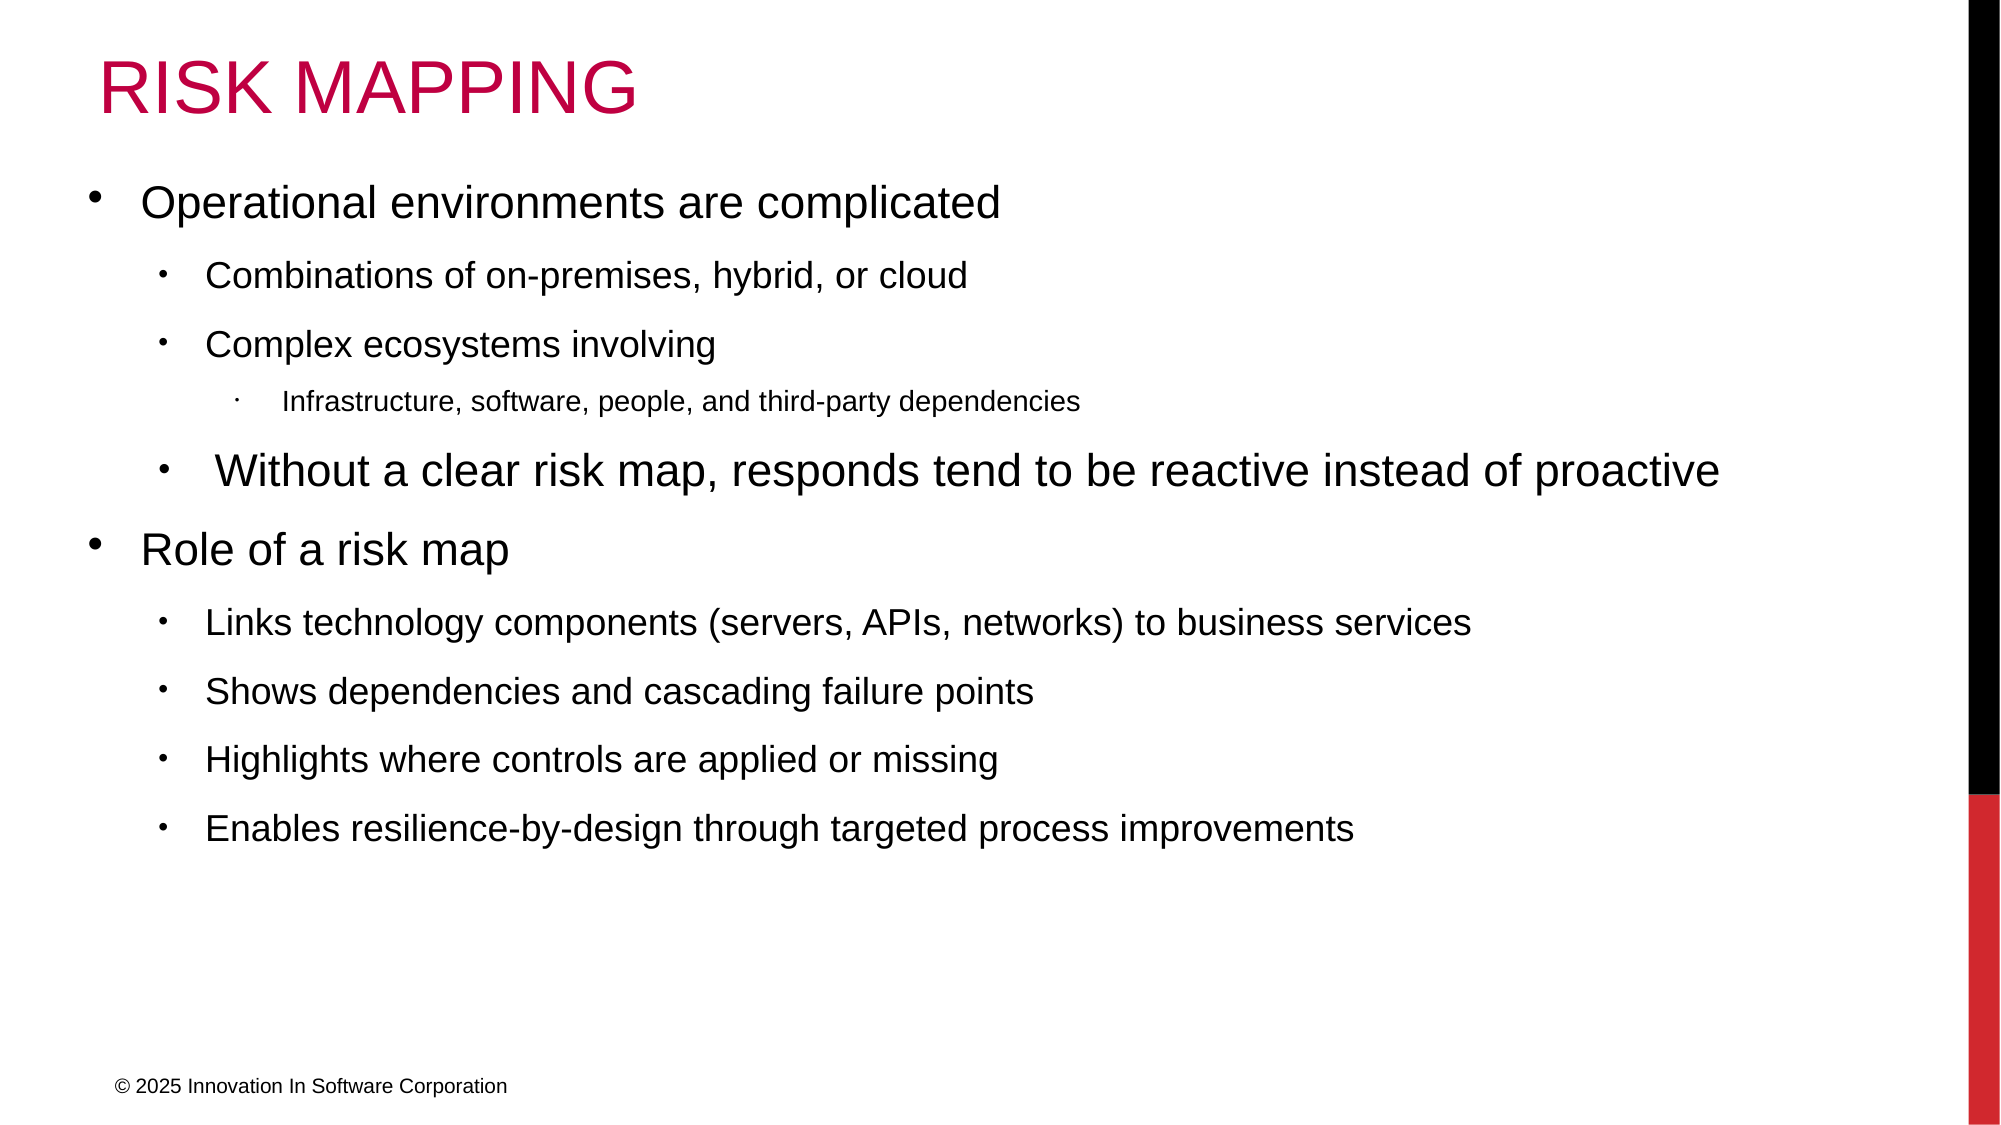

# Risk Mapping
Operational environments are complicated
Combinations of on-premises, hybrid, or cloud
Complex ecosystems involving
Infrastructure, software, people, and third-party dependencies
Without a clear risk map, responds tend to be reactive instead of proactive
Role of a risk map
Links technology components (servers, APIs, networks) to business services
Shows dependencies and cascading failure points
Highlights where controls are applied or missing
Enables resilience-by-design through targeted process improvements
© 2025 Innovation In Software Corporation